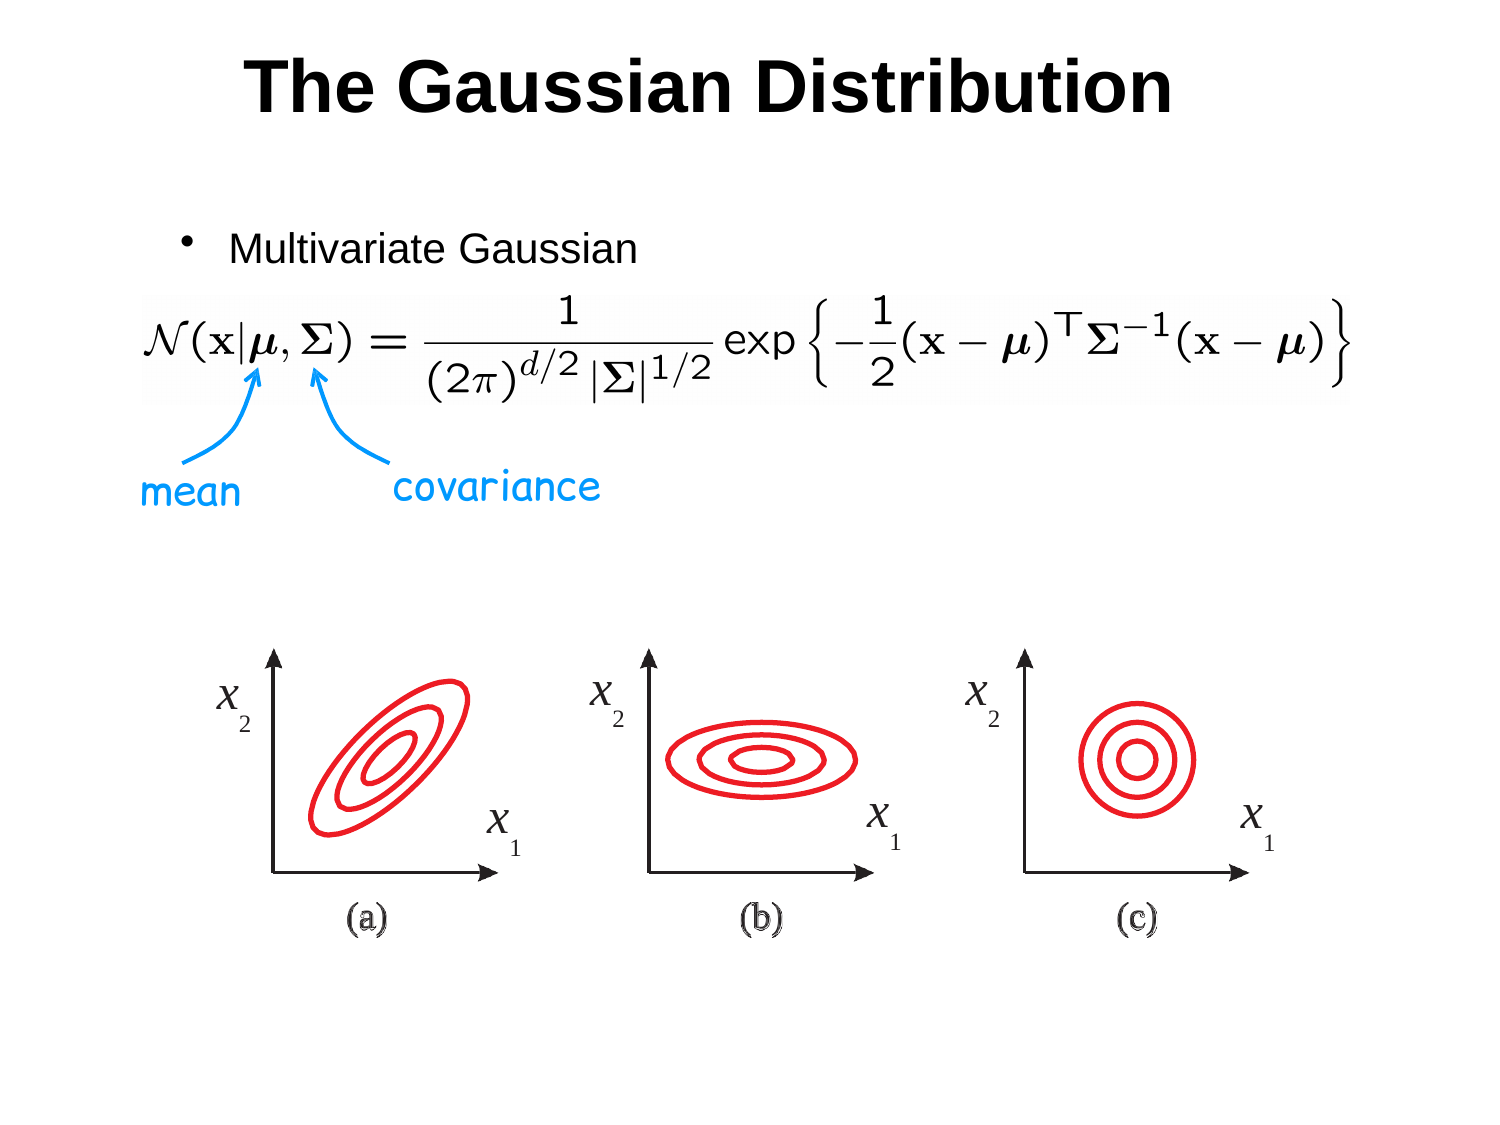

# The Gaussian Distribution
Multivariate Gaussian

covariance
mean

x
2
x
2
x
2
x
1
x
1
x
1
(a)
(b)
(c)